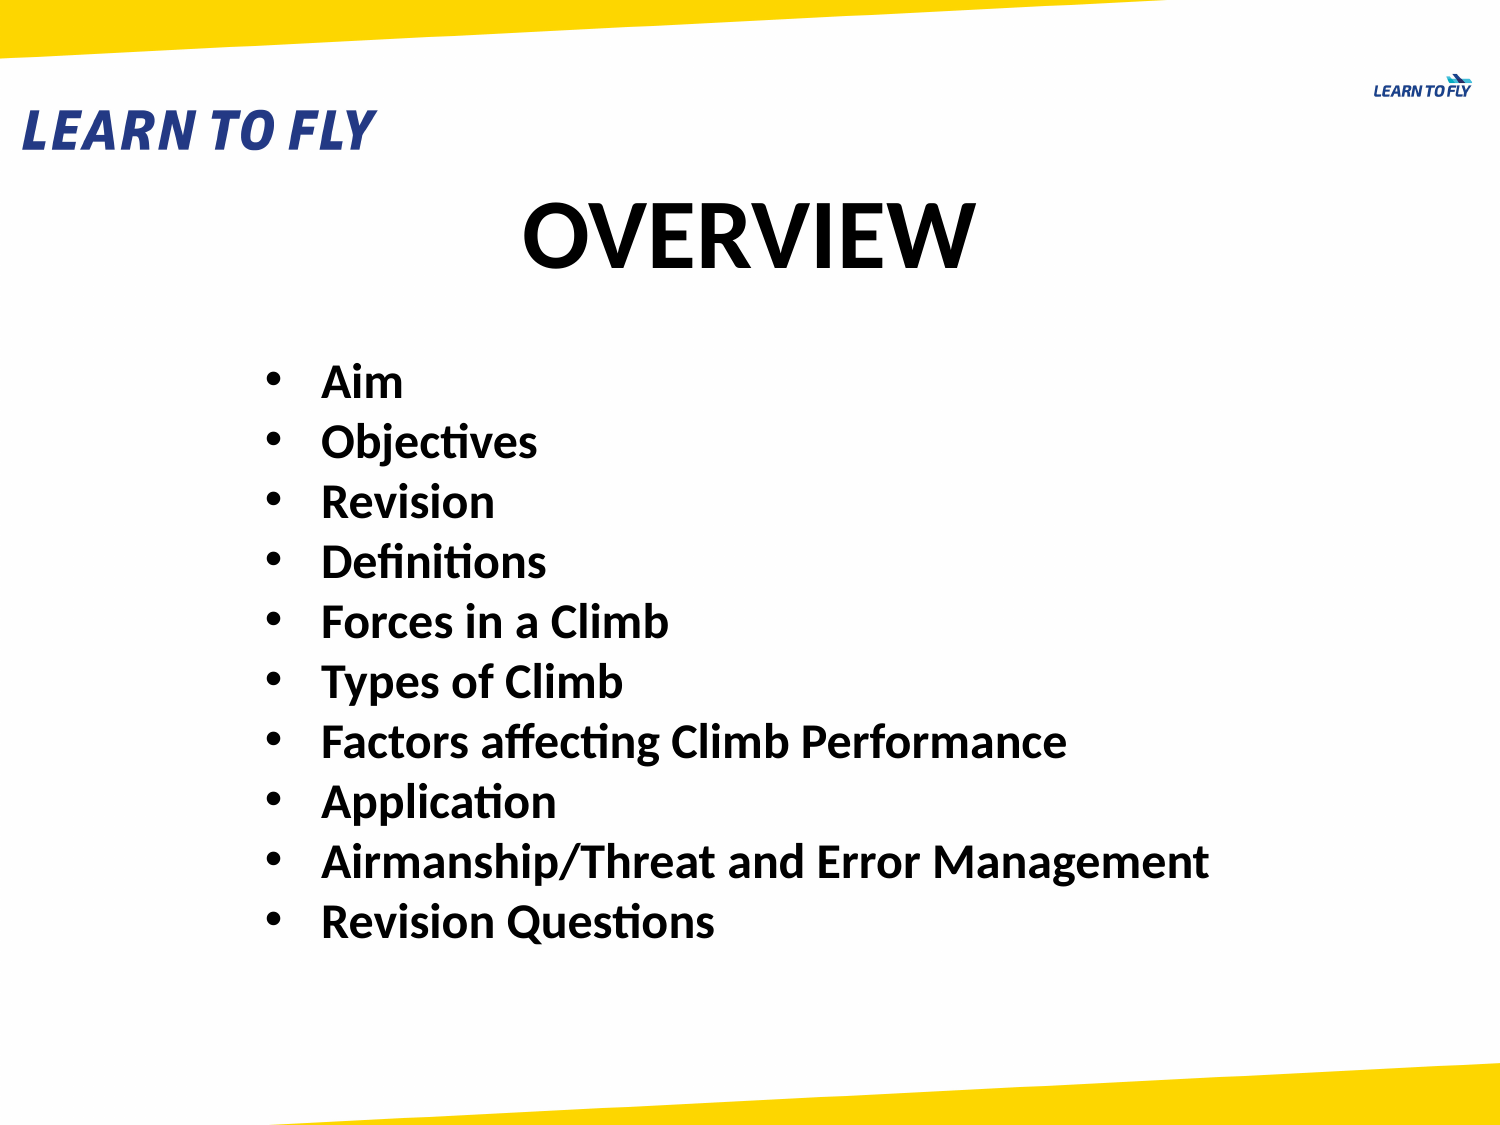

OVERVIEW

Aim
Objectives
Revision
Definitions
Forces in a Climb
Types of Climb
Factors affecting Climb Performance
Application
Airmanship/Threat and Error Management
Revision Questions